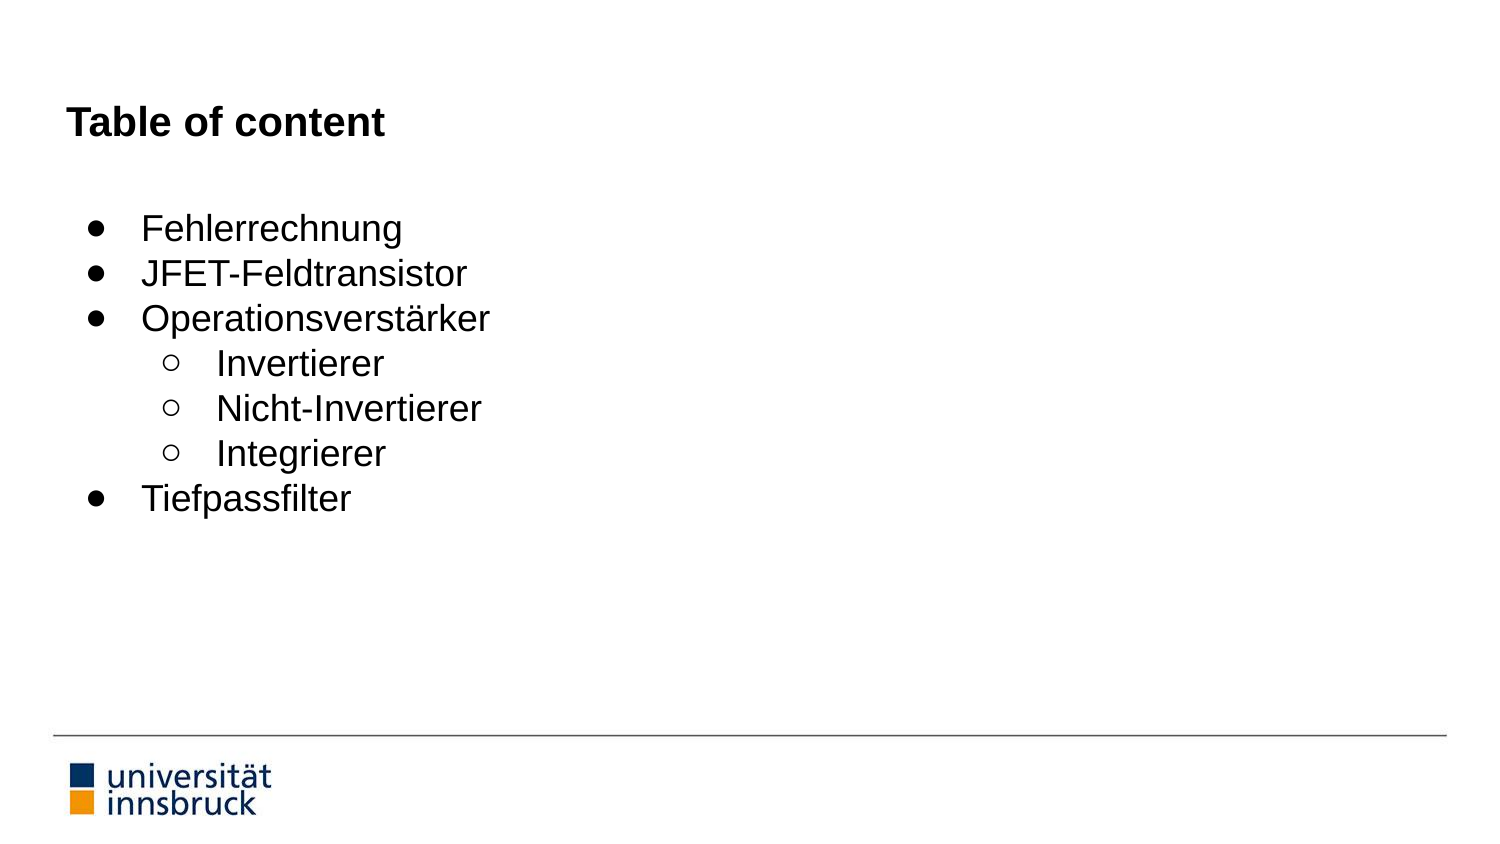

# Table of content
Fehlerrechnung
JFET-Feldtransistor
Operationsverstärker
Invertierer
Nicht-Invertierer
Integrierer
Tiefpassfilter